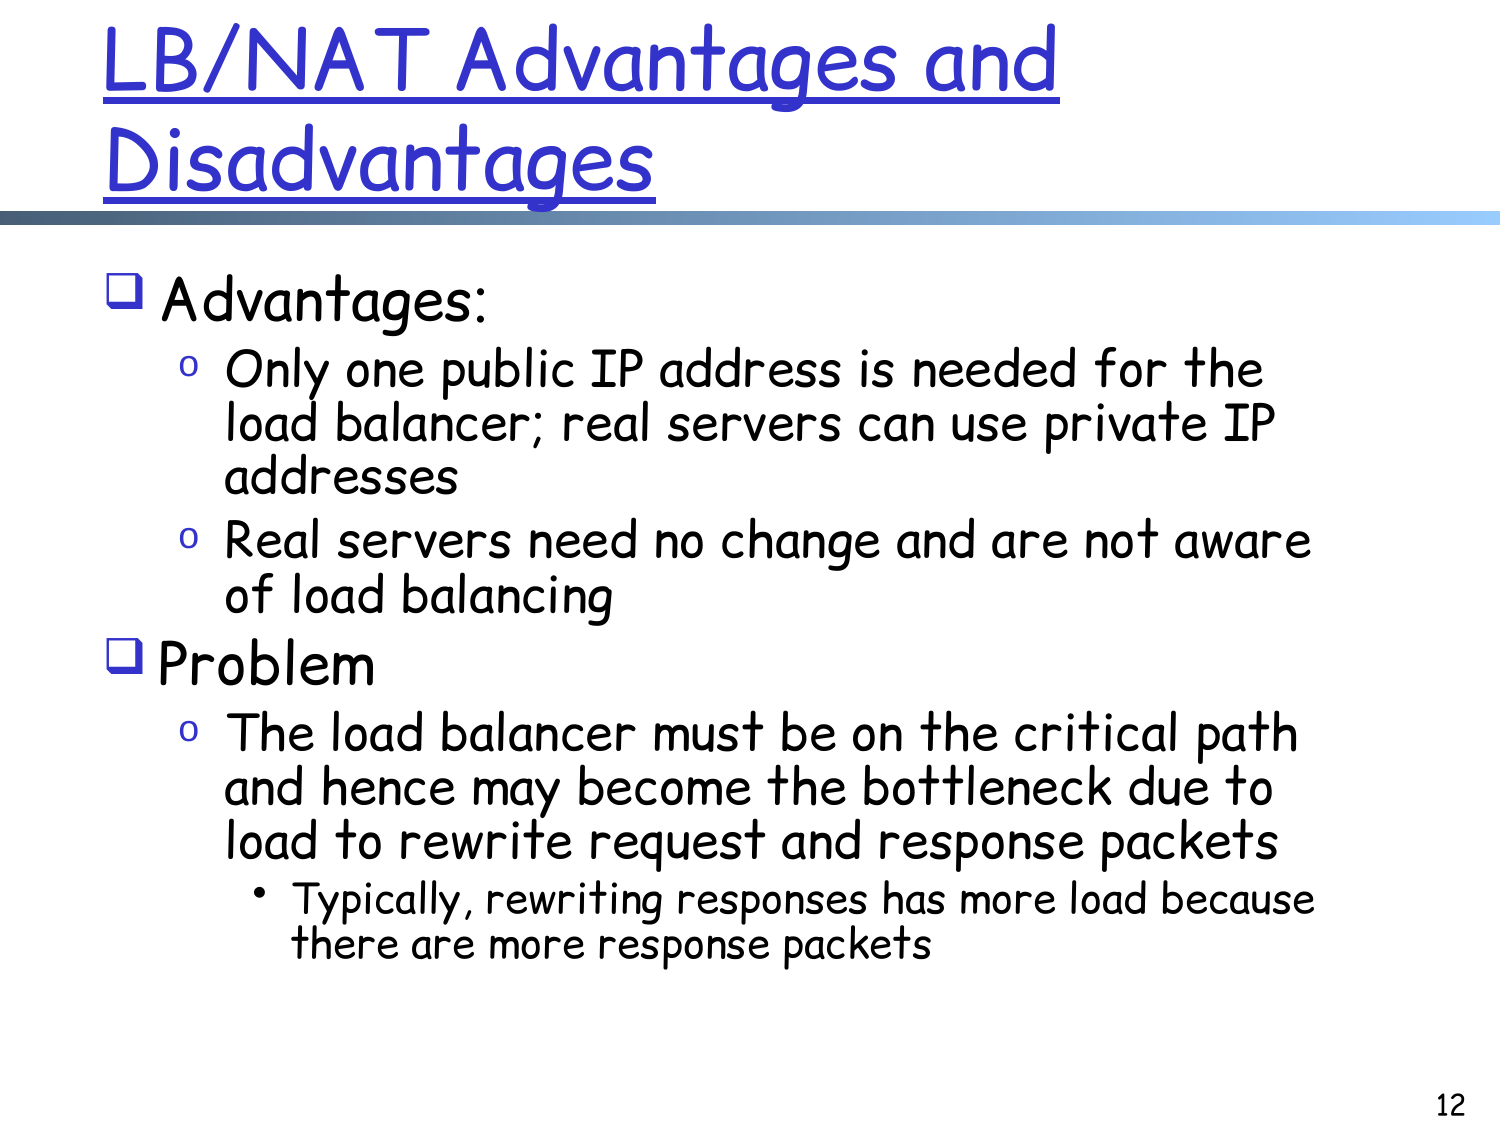

# LB/NAT Advantages and Disadvantages
Advantages:
Only one public IP address is needed for the load balancer; real servers can use private IP addresses
Real servers need no change and are not aware of load balancing
Problem
The load balancer must be on the critical path and hence may become the bottleneck due to load to rewrite request and response packets
Typically, rewriting responses has more load because there are more response packets
12